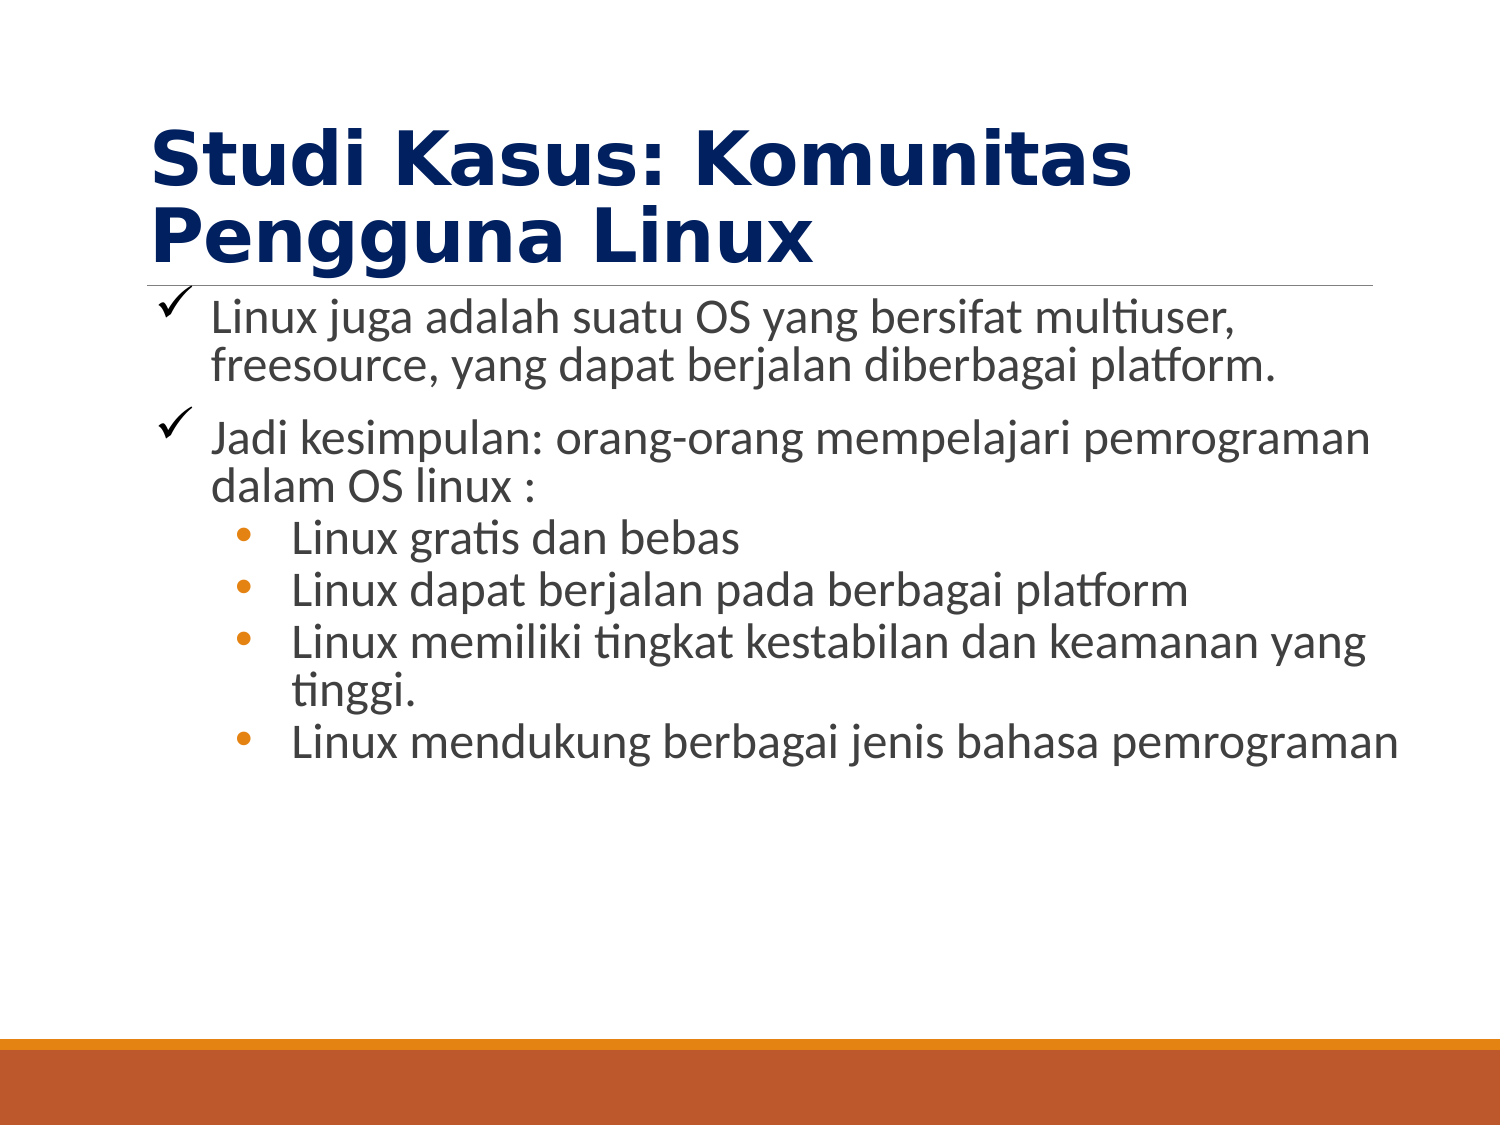

# Studi Kasus: Komunitas Pengguna Linux
Linux juga adalah suatu OS yang bersifat multiuser, freesource, yang dapat berjalan diberbagai platform.
Jadi kesimpulan: orang-orang mempelajari pemrograman dalam OS linux :
Linux gratis dan bebas
Linux dapat berjalan pada berbagai platform
Linux memiliki tingkat kestabilan dan keamanan yang tinggi.
Linux mendukung berbagai jenis bahasa pemrograman